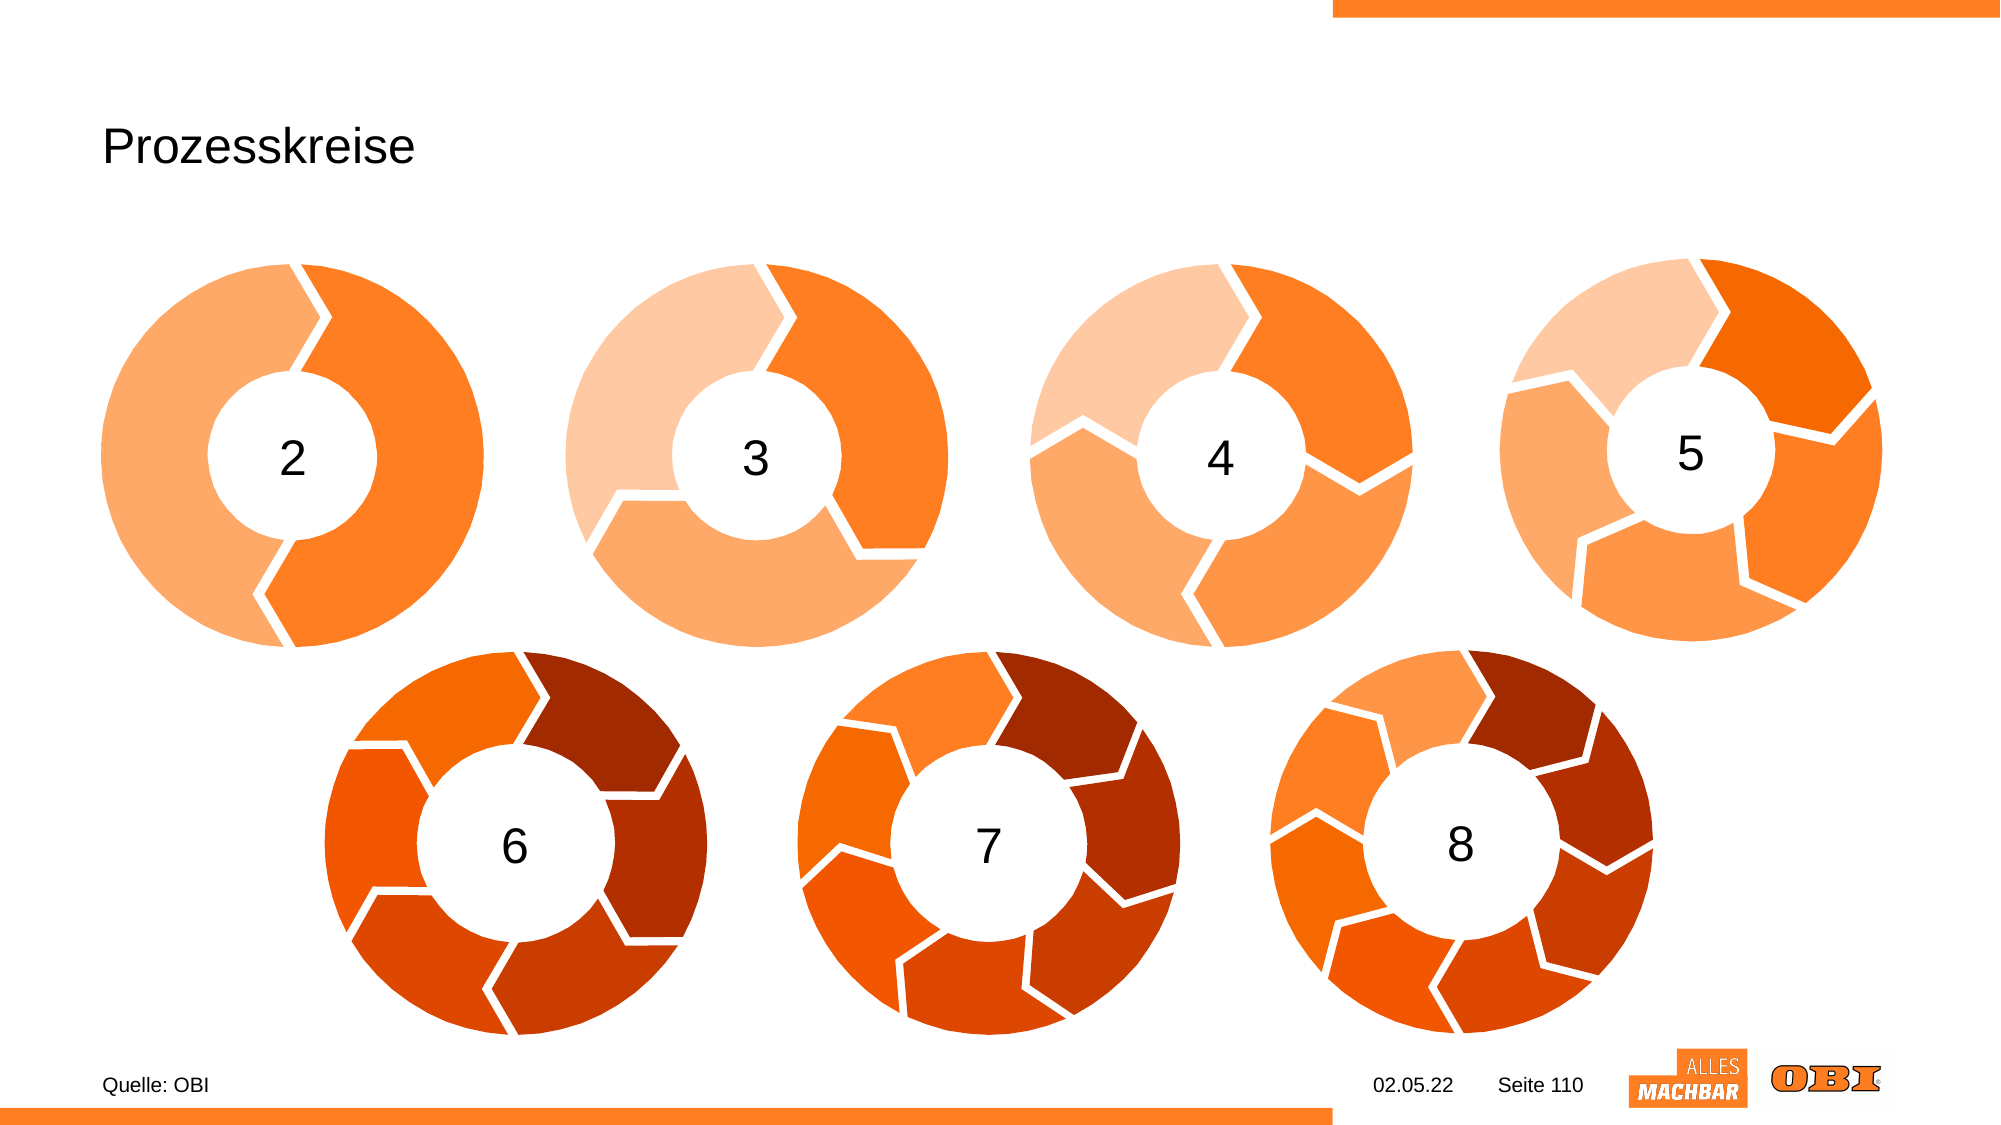

# Prozesskreise

5

2

3

4

8

6

7
Quelle: OBI
02.05.22
Seite 110